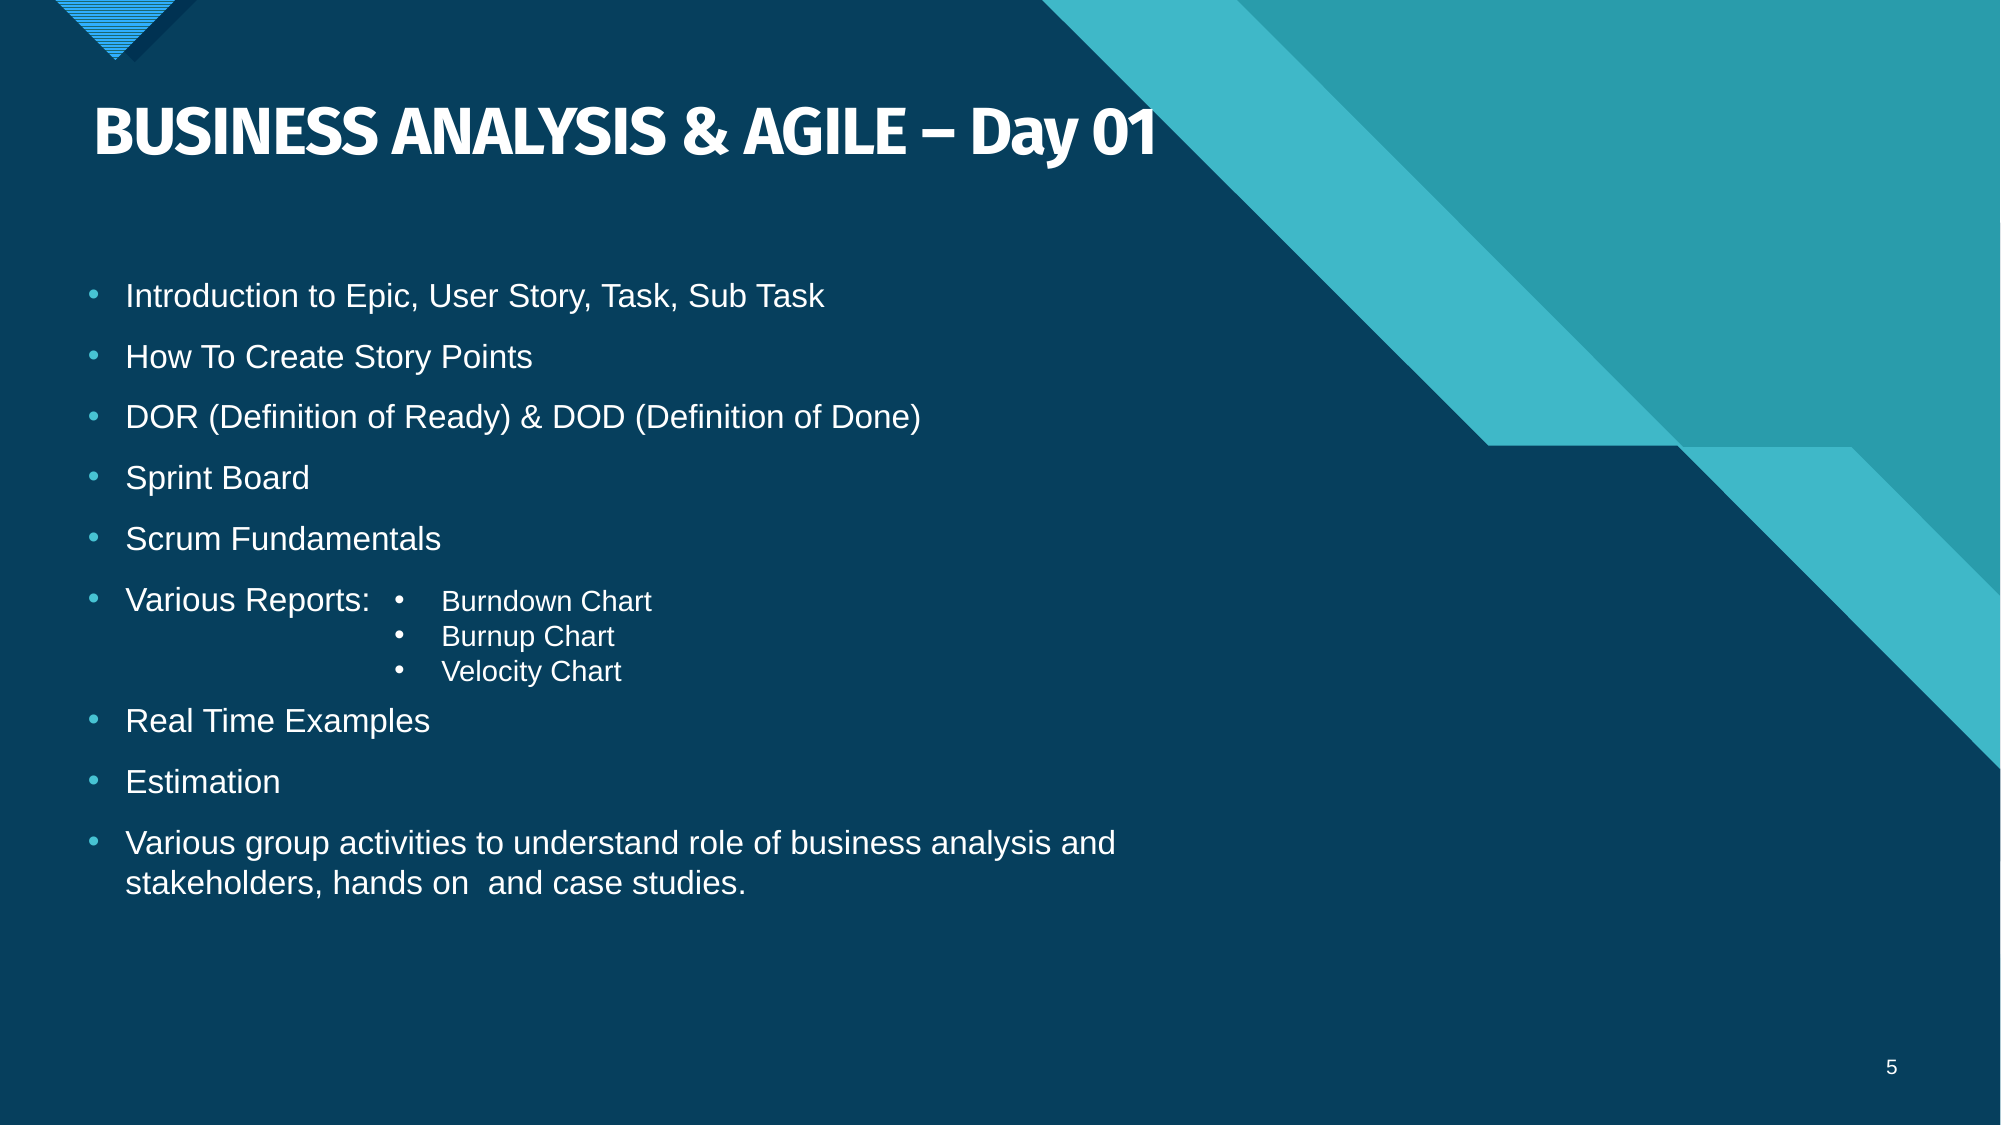

# BUSINESS ANALYSIS & AGILE – Day 01
Introduction to Epic, User Story, Task, Sub Task
How To Create Story Points
DOR (Definition of Ready) & DOD (Definition of Done)
Sprint Board
Scrum Fundamentals
Various Reports:

Real Time Examples
Estimation
Various group activities to understand role of business analysis and stakeholders, hands on  and case studies.
Burndown Chart
Burnup Chart
Velocity Chart
5